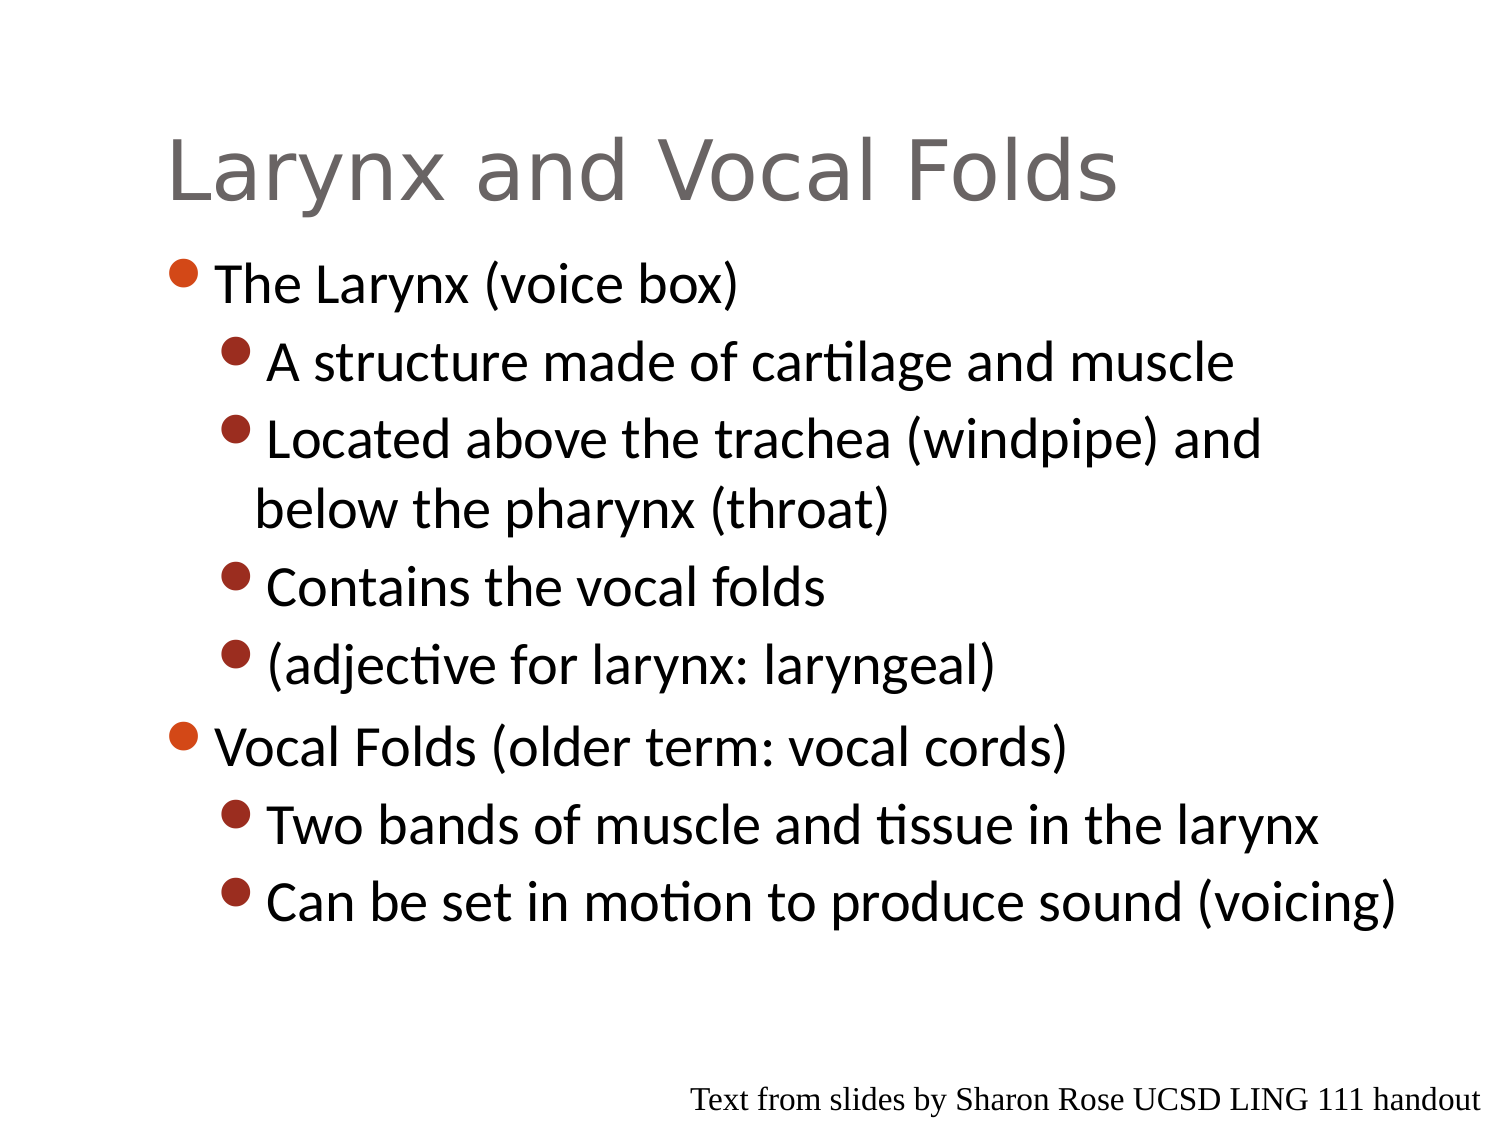

# Larynx and Vocal Folds
The Larynx (voice box)
A structure made of cartilage and muscle
Located above the trachea (windpipe) and below the pharynx (throat)
Contains the vocal folds
(adjective for larynx: laryngeal)
Vocal Folds (older term: vocal cords)
Two bands of muscle and tissue in the larynx
Can be set in motion to produce sound (voicing)
Text from slides by Sharon Rose UCSD LING 111 handout